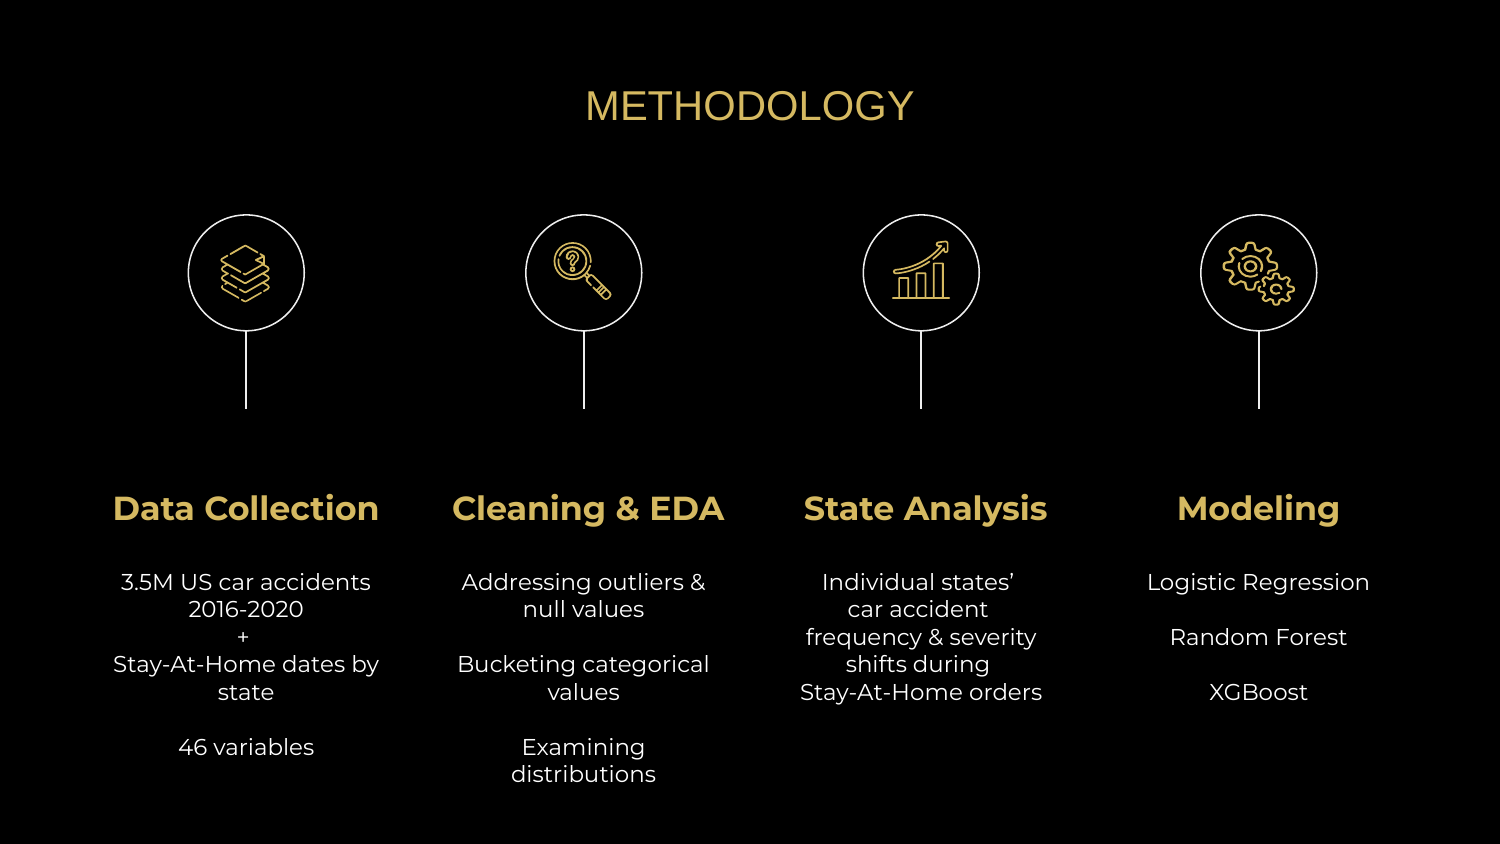

# METHODOLOGY

State Analysis
Data Collection
Cleaning & EDA
Modeling
3.5M US car accidents 2016-2020
+
Stay-At-Home dates by state

46 variables
Addressing outliers & null values

Bucketing categorical values

Examining distributions
Individual states’
car accident
frequency & severity shifts during
Stay-At-Home orders

Logistic Regression

Random Forest

XGBoost